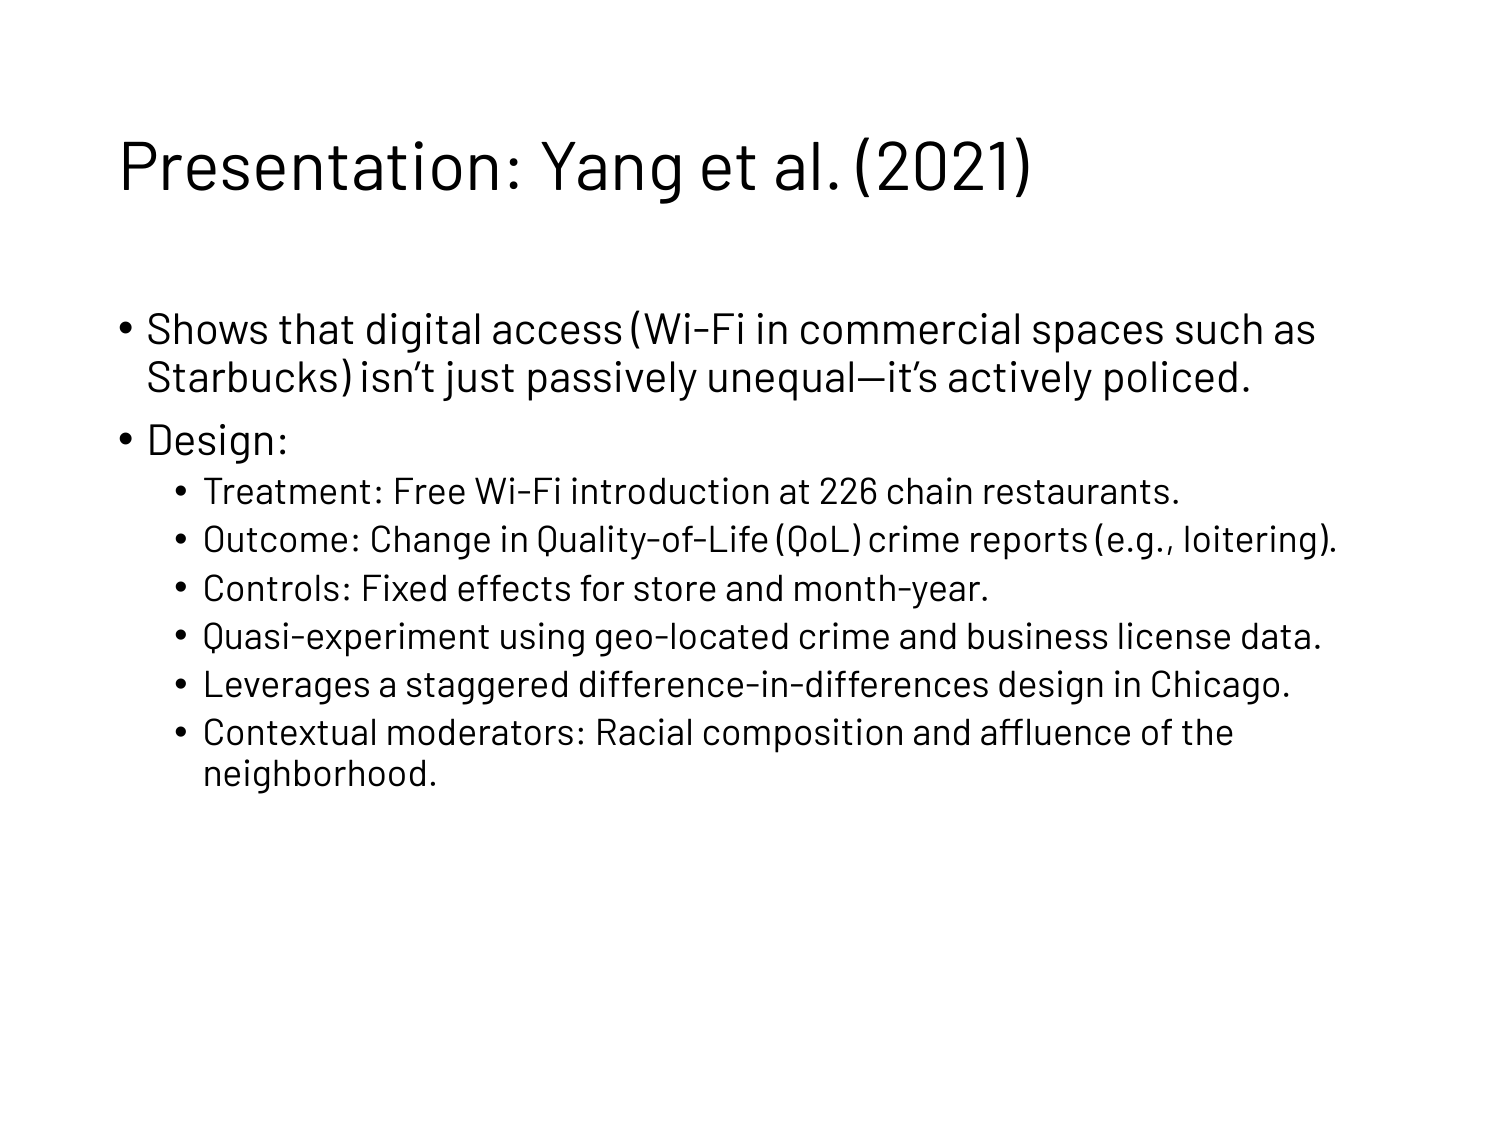

# Presentation: Yang et al. (2021)
Shows that digital access (Wi-Fi in commercial spaces such as Starbucks) isn’t just passively unequal—it’s actively policed.
Design:
Treatment: Free Wi-Fi introduction at 226 chain restaurants.
Outcome: Change in Quality-of-Life (QoL) crime reports (e.g., loitering).
Controls: Fixed effects for store and month-year.
Quasi-experiment using geo-located crime and business license data.
Leverages a staggered difference-in-differences design in Chicago.
Contextual moderators: Racial composition and affluence of the neighborhood.